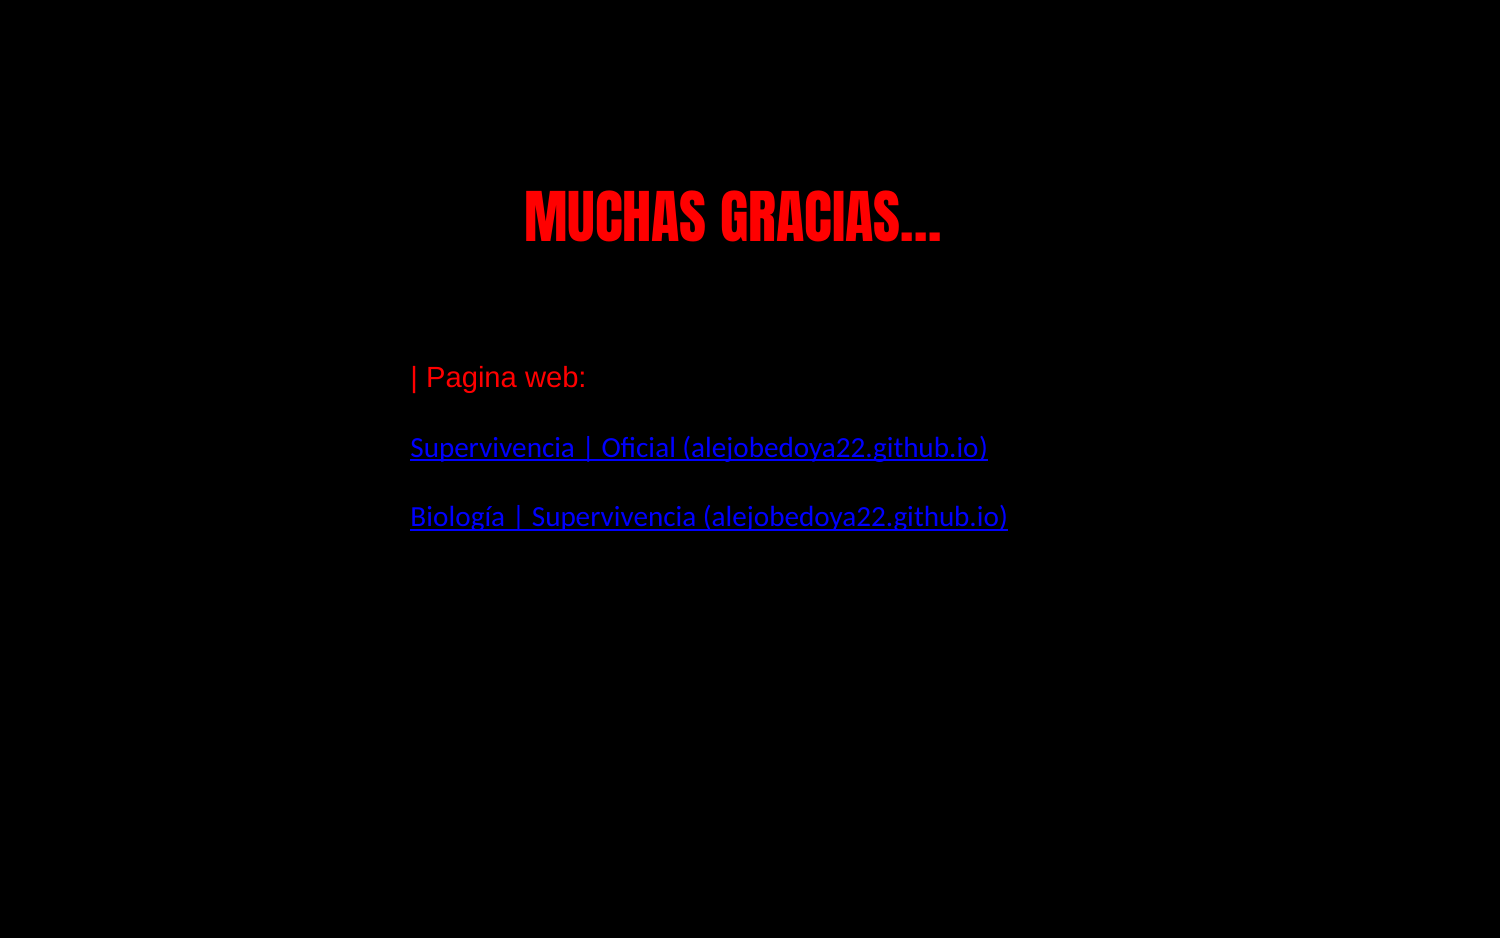

# MUCHAS GRACIAS…
| Pagina web:

Supervivencia | Oficial (alejobedoya22.github.io)

Biología | Supervivencia (alejobedoya22.github.io)